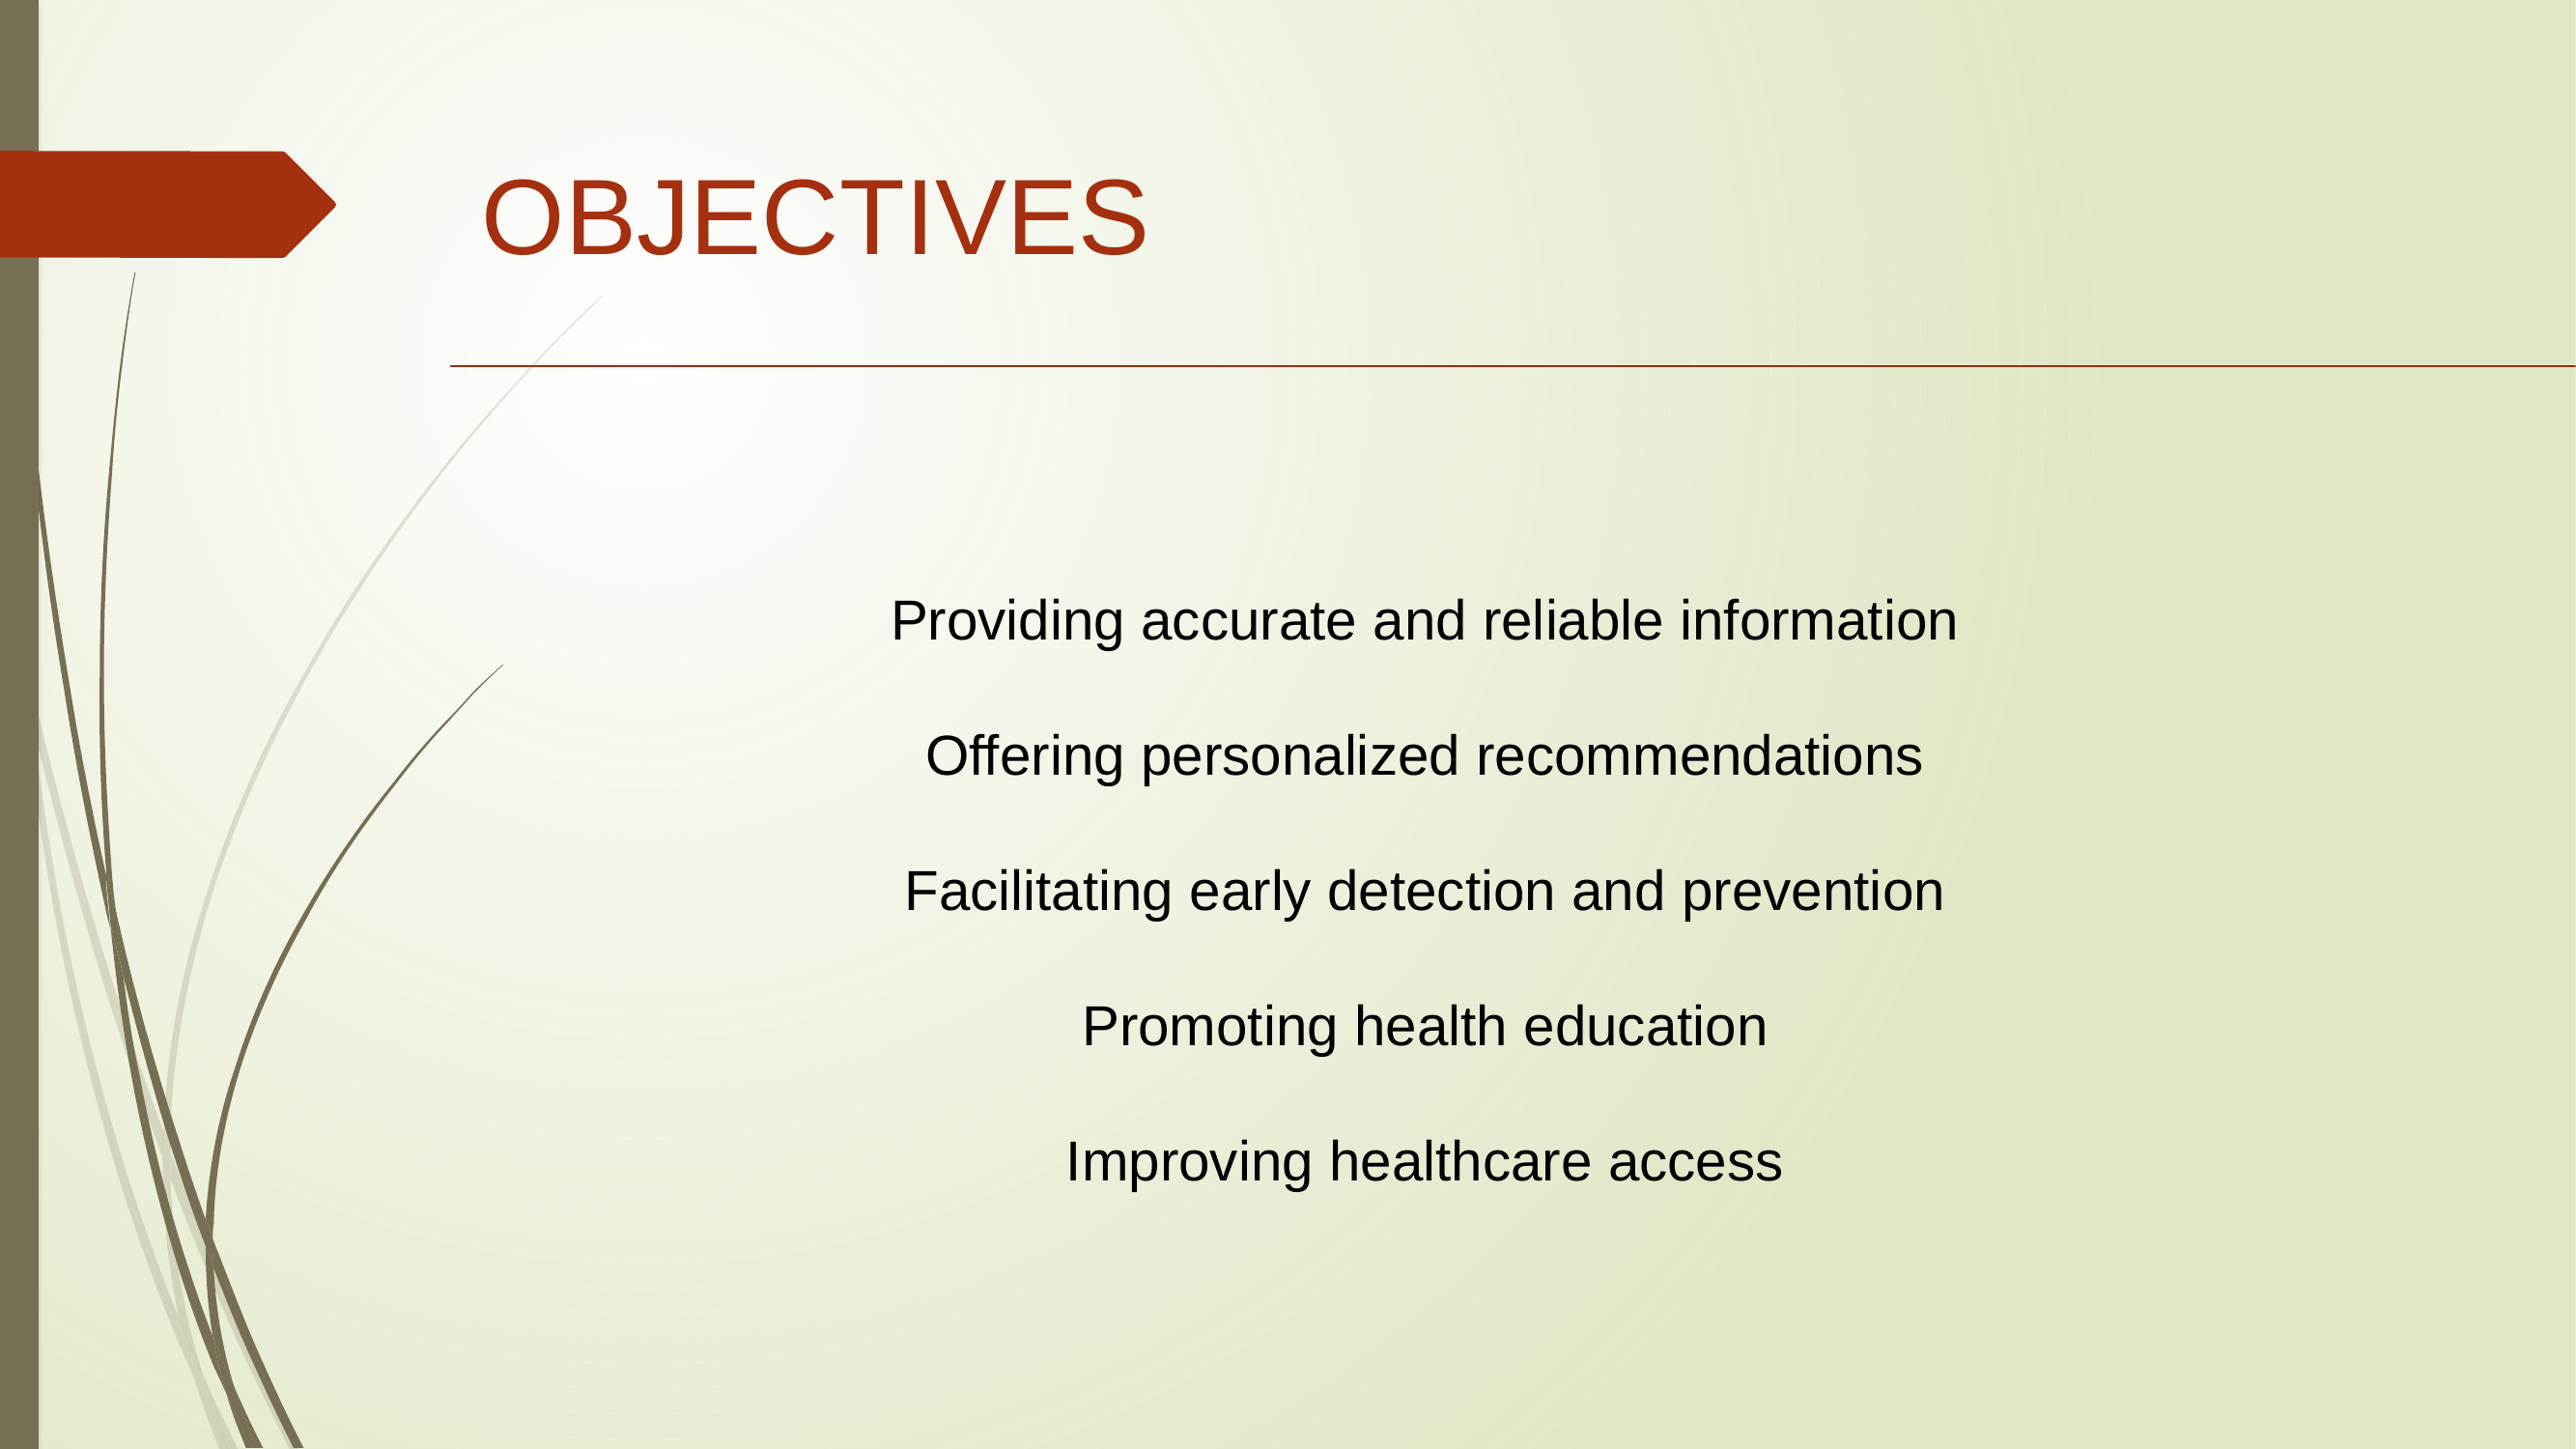

OBJECTIVES
Providing accurate and reliable information

Offering personalized recommendations

Facilitating early detection and prevention

Promoting health education

Improving healthcare access